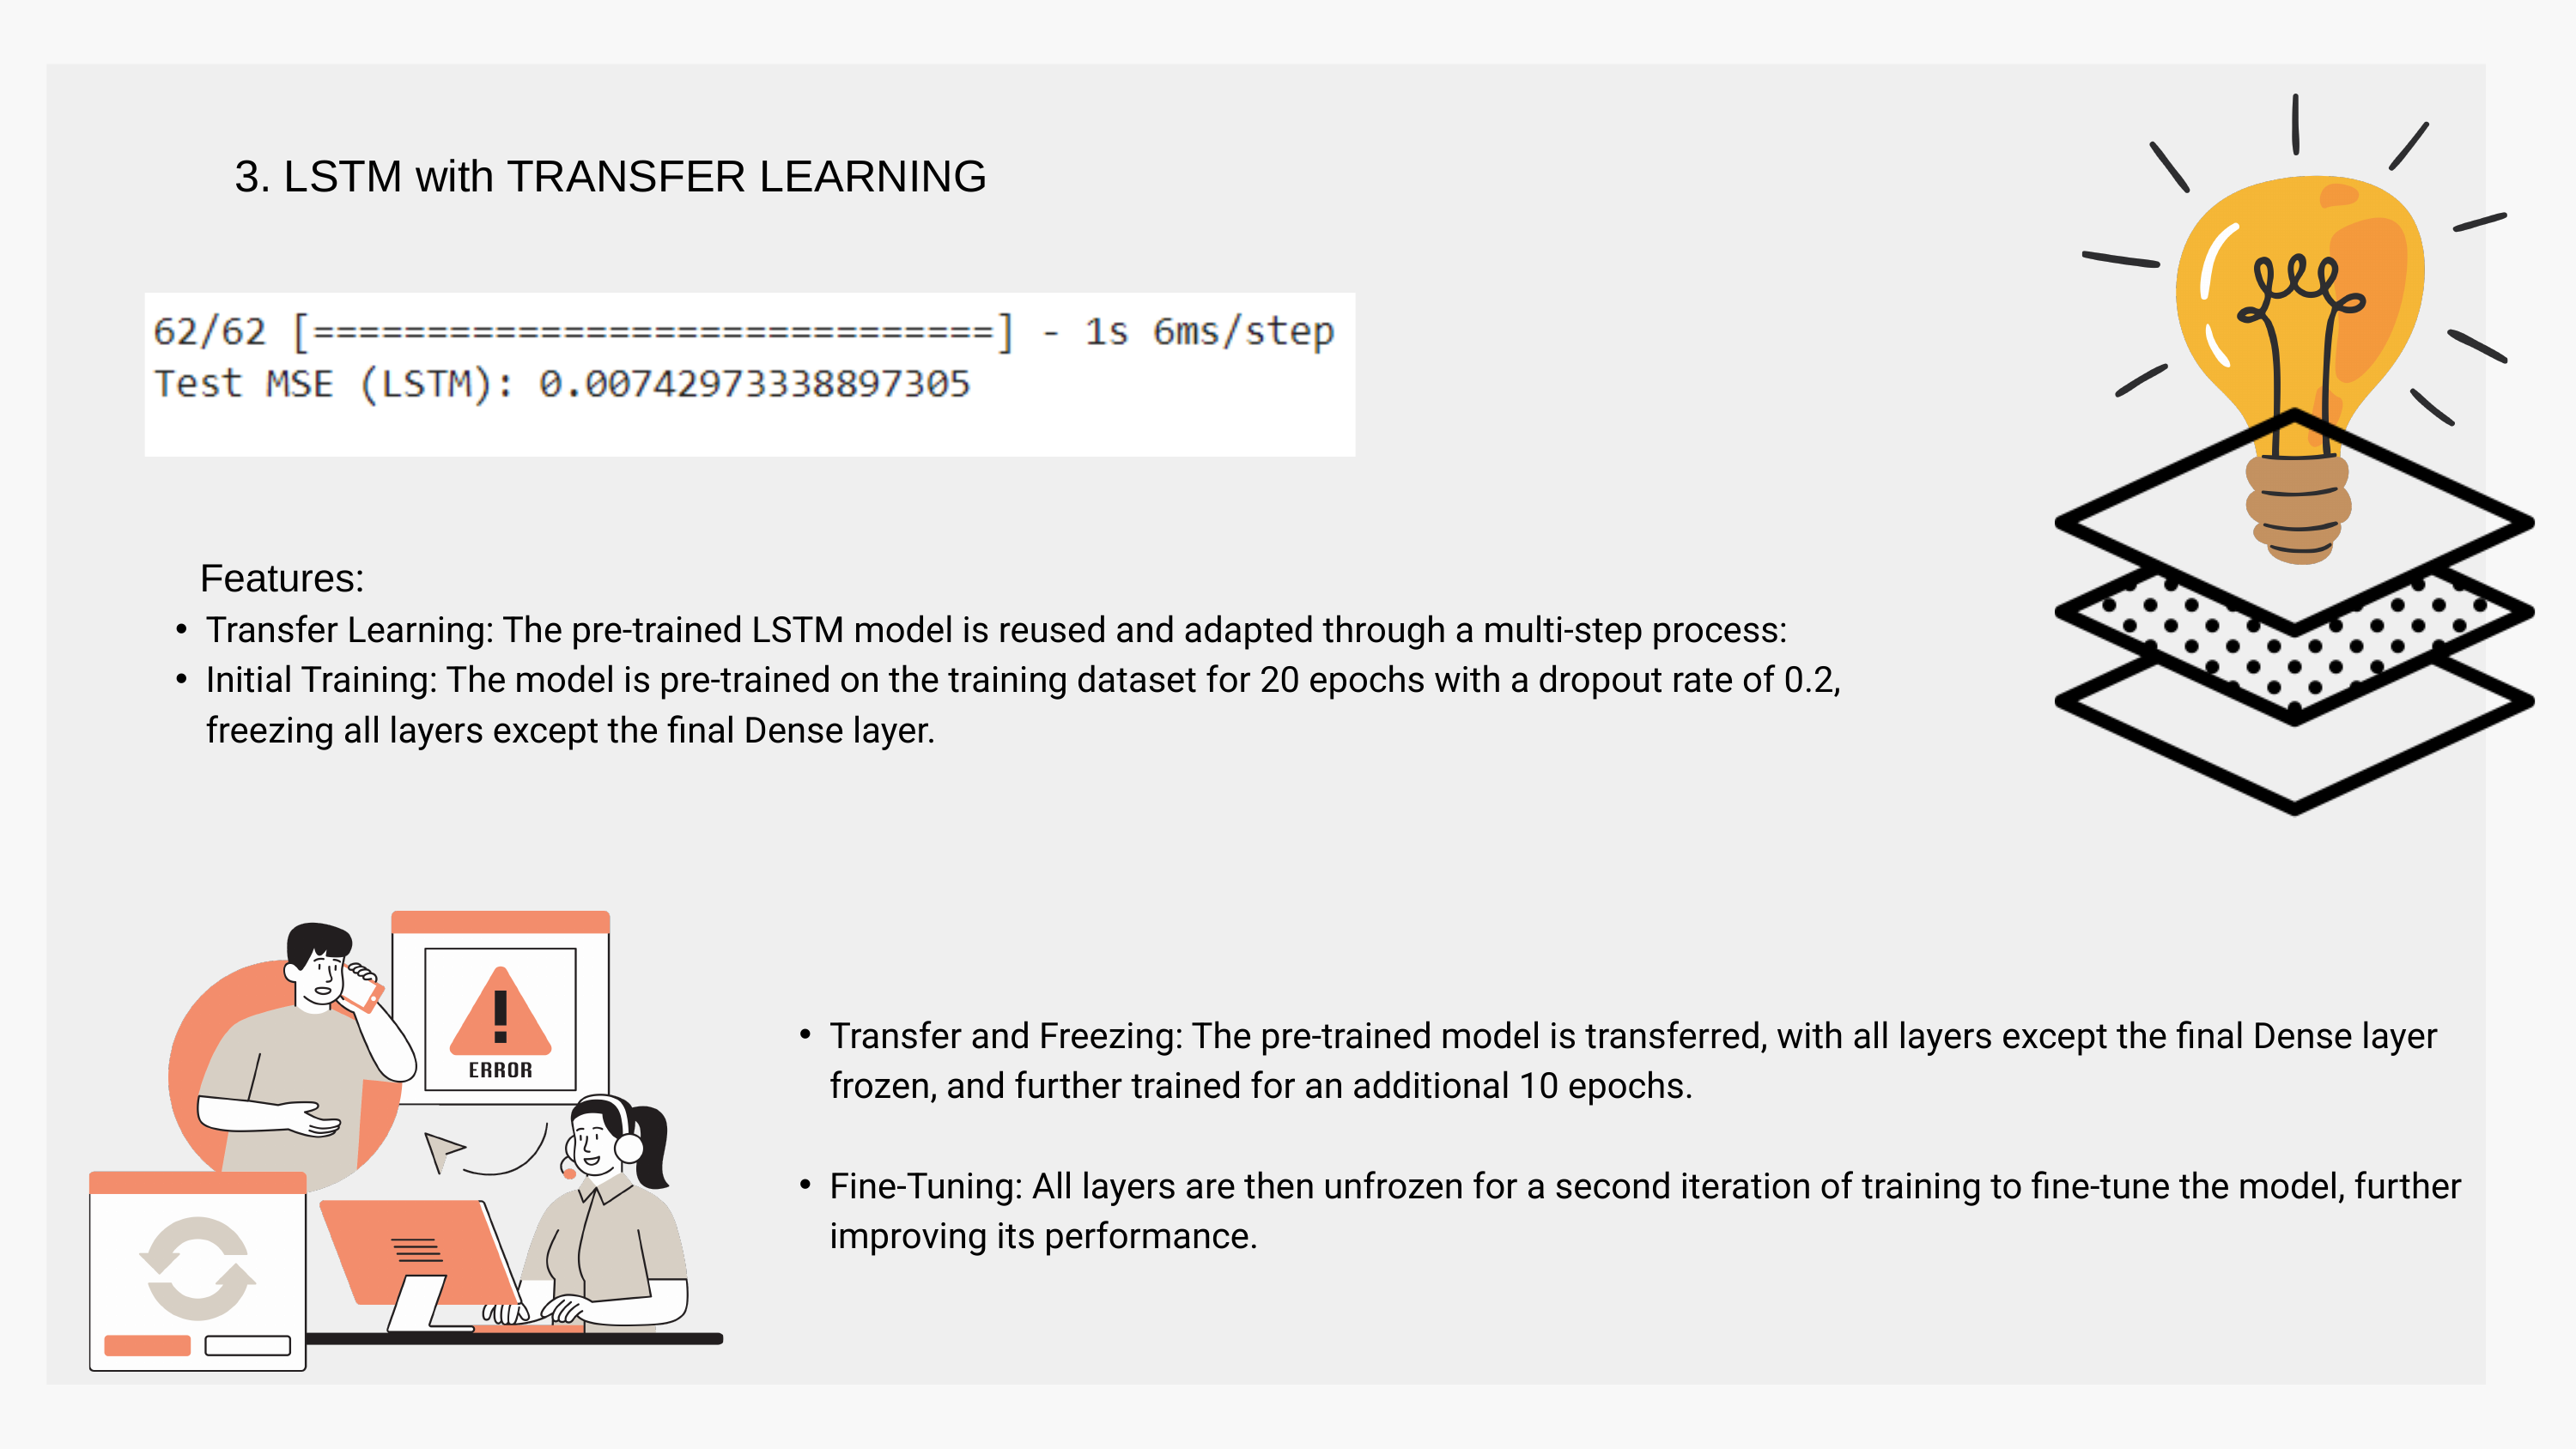

3. LSTM with TRANSFER LEARNING

     Features:
Transfer Learning: The pre-trained LSTM model is reused and adapted through a multi-step process:
Initial Training: The model is pre-trained on the training dataset for 20 epochs with a dropout rate of 0.2, freezing all layers except the final Dense layer.

Transfer and Freezing: The pre-trained model is transferred, with all layers except the final Dense layer frozen, and further trained for an additional 10 epochs.

Fine-Tuning: All layers are then unfrozen for a second iteration of training to fine-tune the model, further improving its performance.